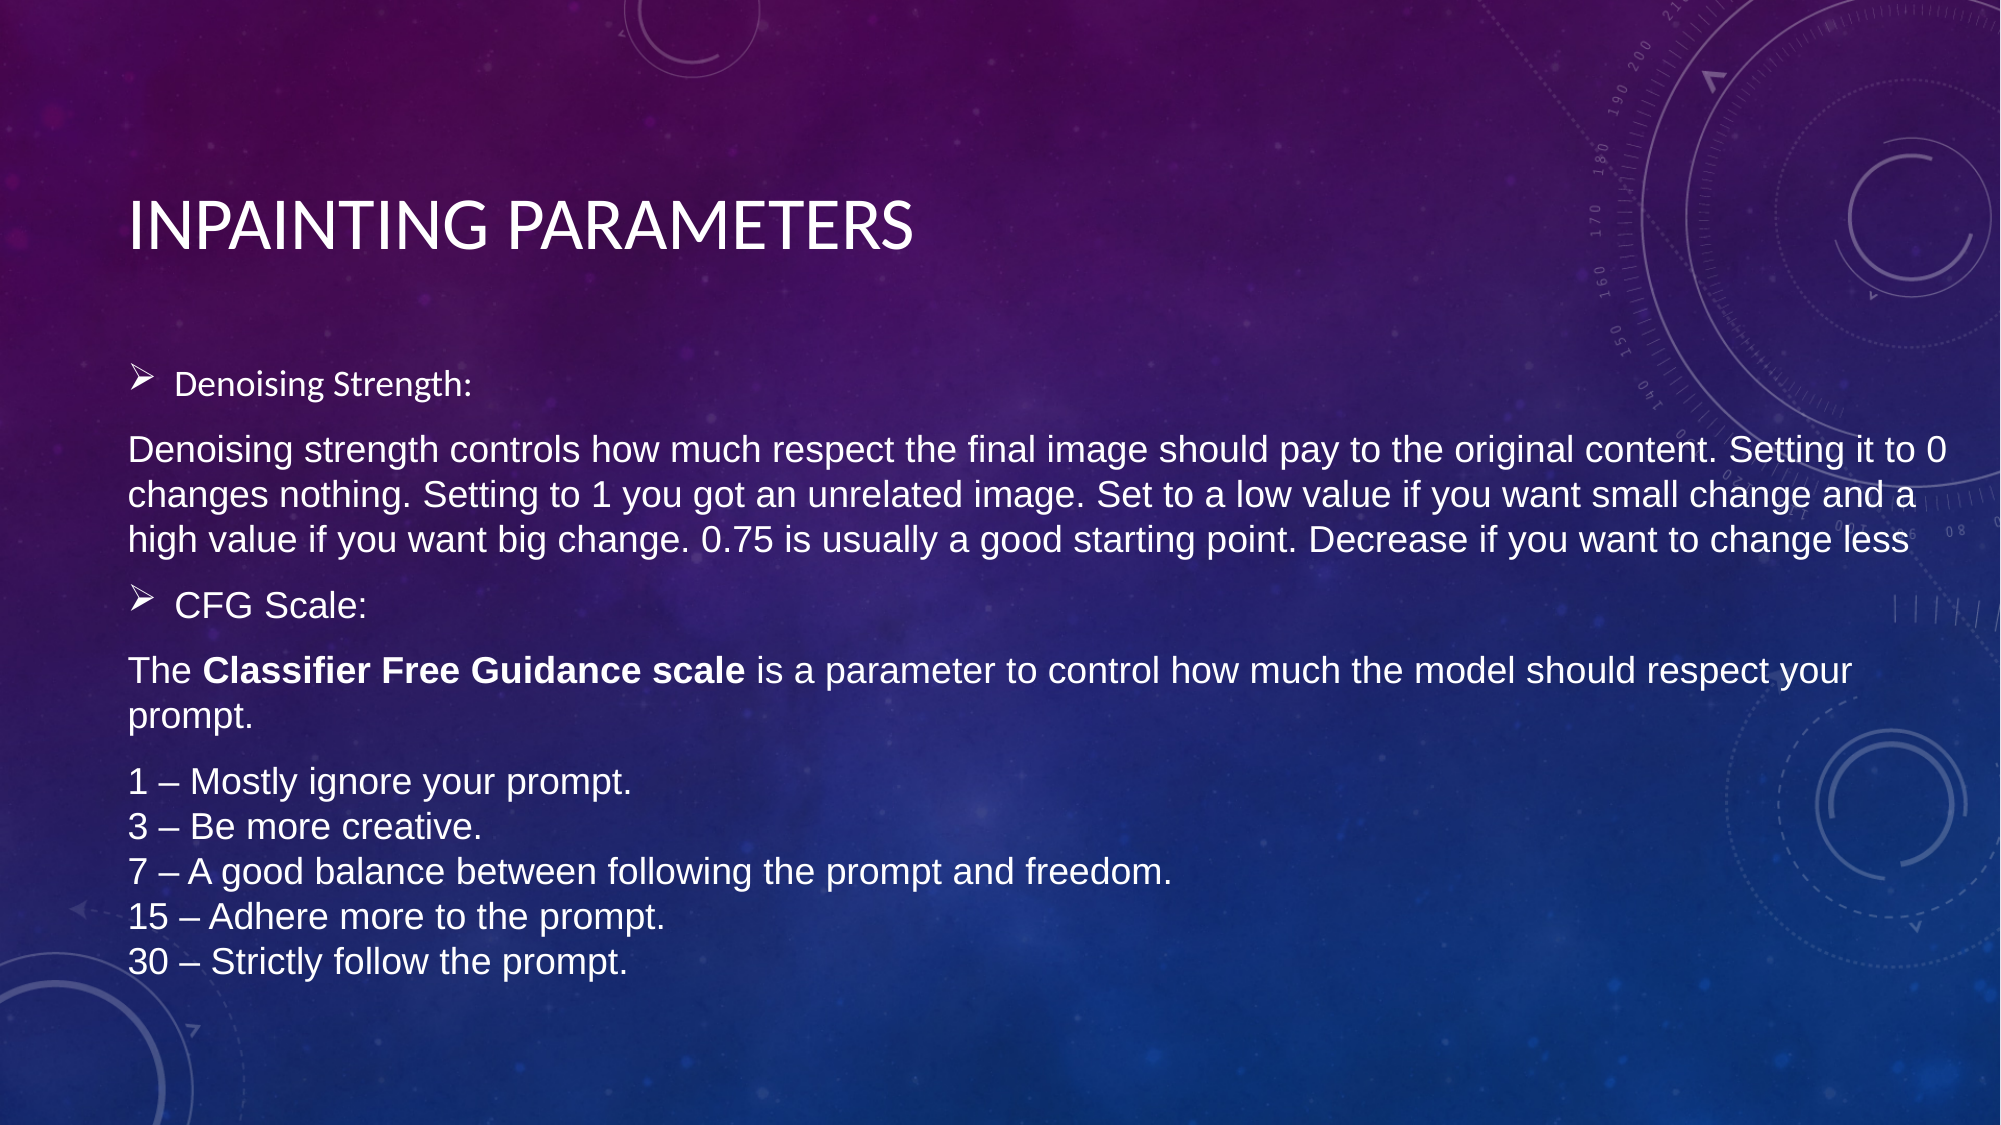

# Inpainting parameters
Denoising Strength:
Denoising strength controls how much respect the final image should pay to the original content. Setting it to 0 changes nothing. Setting to 1 you got an unrelated image. Set to a low value if you want small change and a high value if you want big change. 0.75 is usually a good starting point. Decrease if you want to change less
CFG Scale:
The Classifier Free Guidance scale is a parameter to control how much the model should respect your prompt.
1 – Mostly ignore your prompt.
3 – Be more creative.
7 – A good balance between following the prompt and freedom.
15 – Adhere more to the prompt.
30 – Strictly follow the prompt.